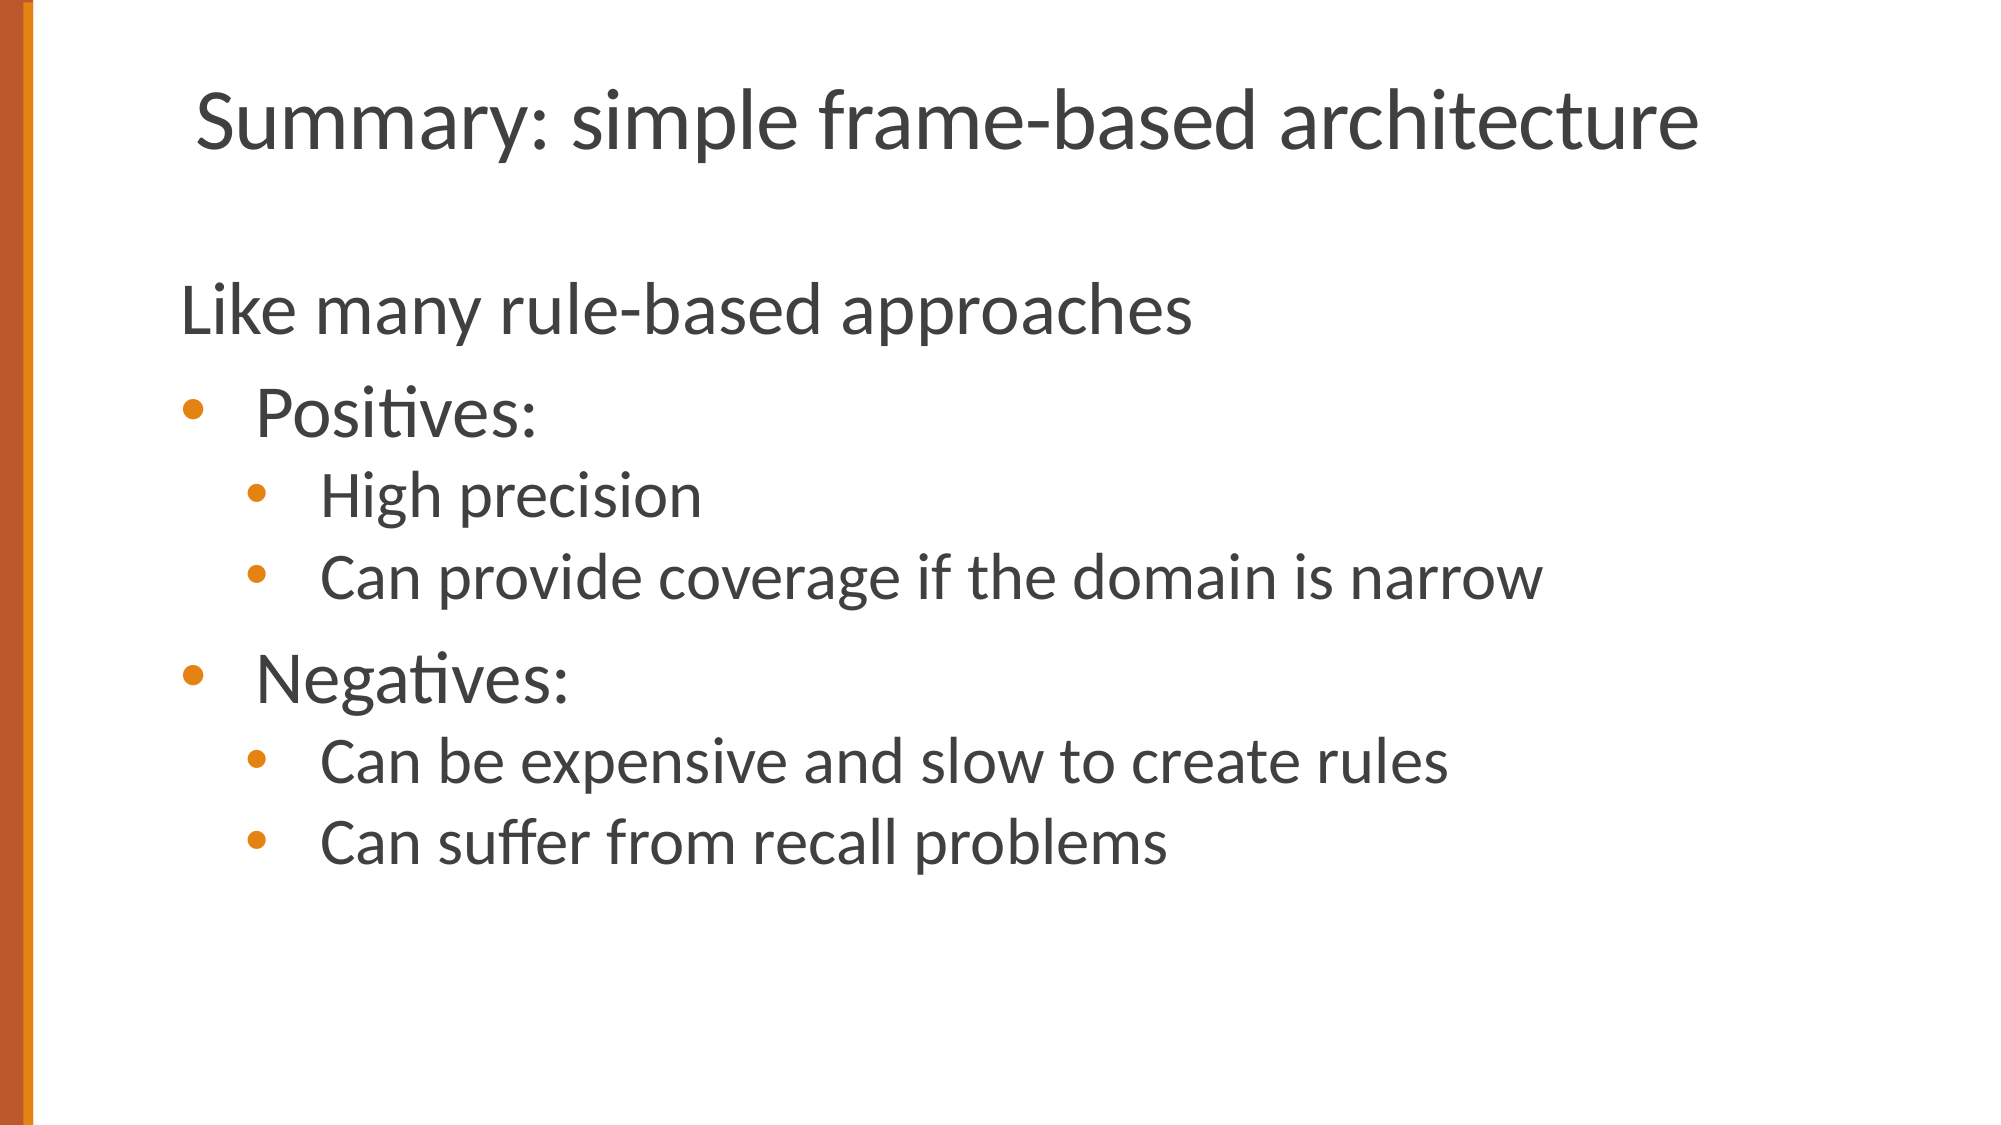

# Summary: simple frame-based architecture
Like many rule-based approaches
Positives:
High precision
Can provide coverage if the domain is narrow
Negatives:
Can be expensive and slow to create rules
Can suffer from recall problems